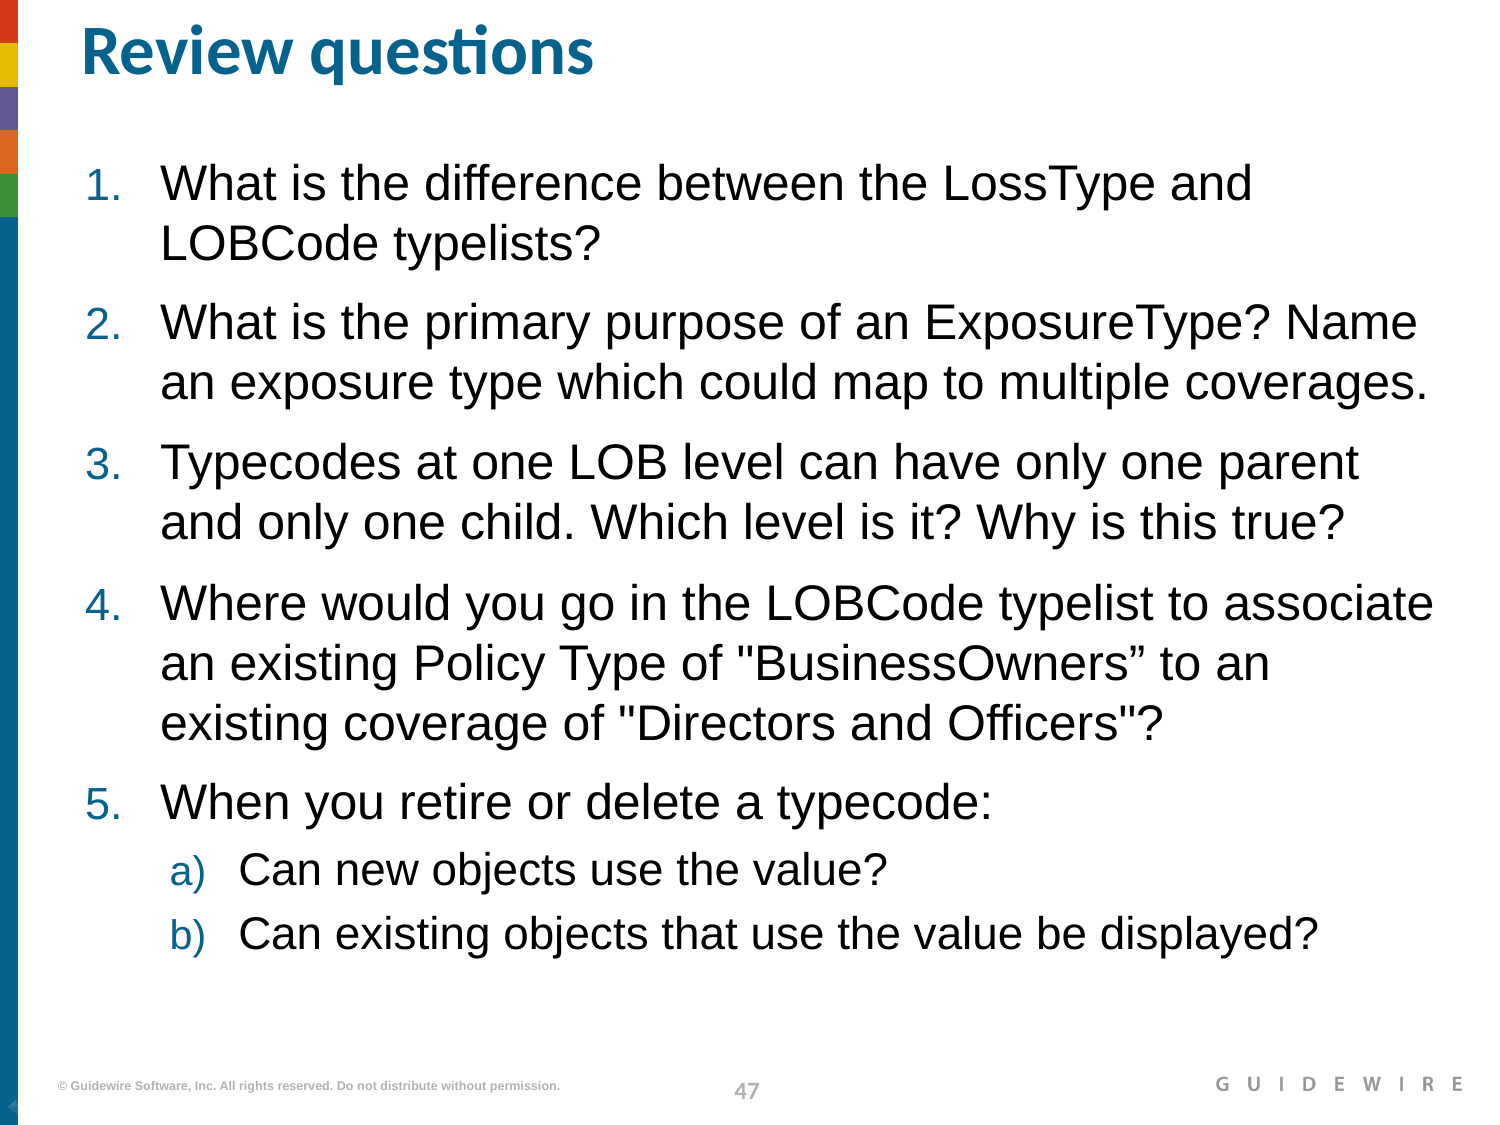

# Review questions
What is the difference between the LossType and LOBCode typelists?
What is the primary purpose of an ExposureType? Name an exposure type which could map to multiple coverages.
Typecodes at one LOB level can have only one parent and only one child. Which level is it? Why is this true?
Where would you go in the LOBCode typelist to associate an existing Policy Type of "BusinessOwners” to an existing coverage of "Directors and Officers"?
When you retire or delete a typecode:
Can new objects use the value?
Can existing objects that use the value be displayed?